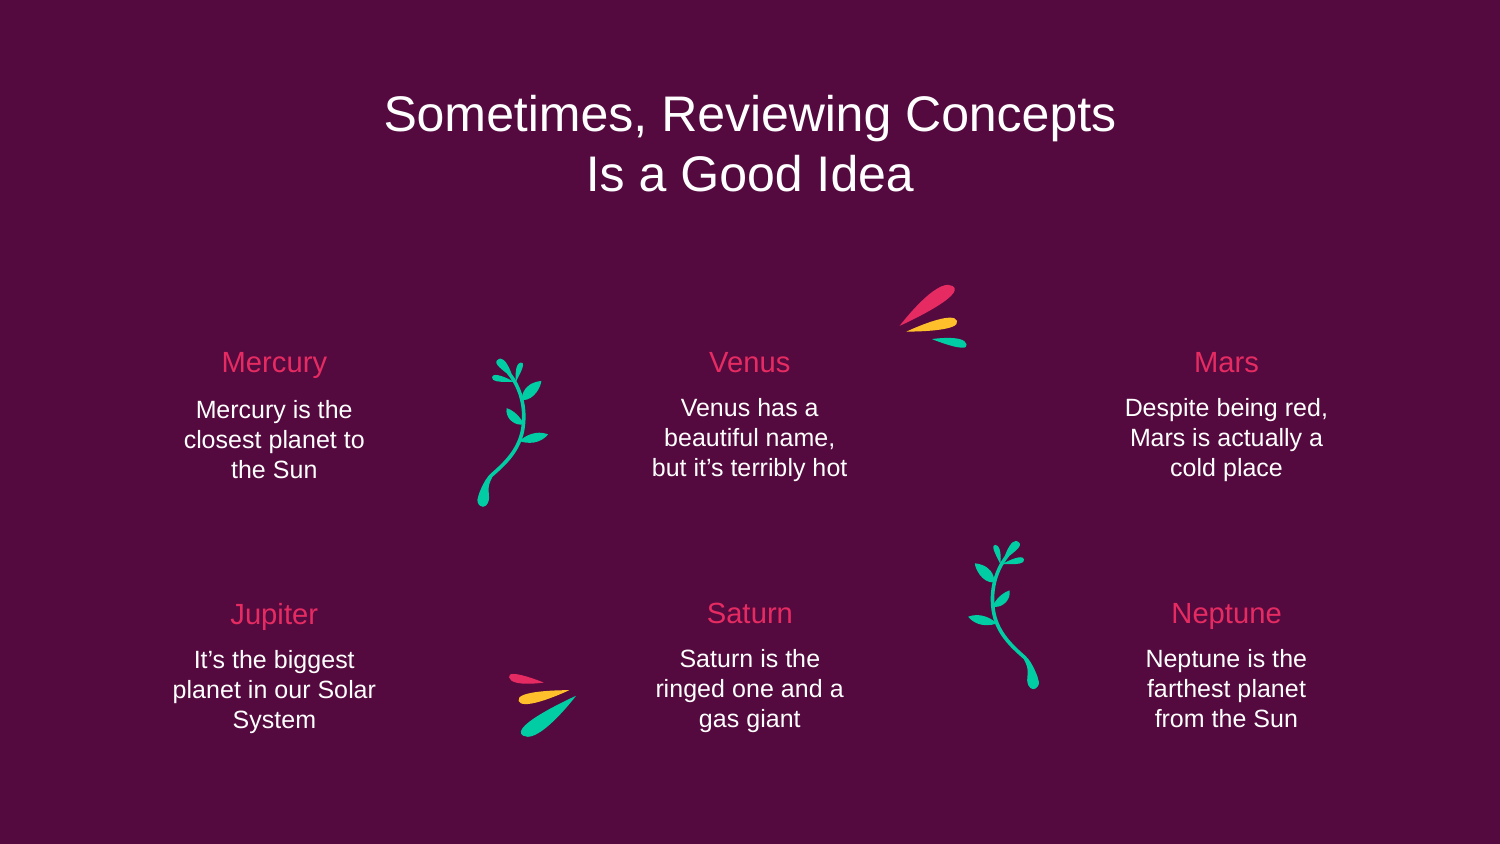

Sometimes, Reviewing Concepts Is a Good Idea

Venus
# Mercury
Mars

Venus has a beautiful name, but it’s terribly hot
Despite being red, Mars is actually a cold place
Mercury is the closest planet to the Sun

Saturn
Neptune
Jupiter
Saturn is the ringed one and a gas giant
Neptune is the farthest planet from the Sun
It’s the biggest planet in our Solar System